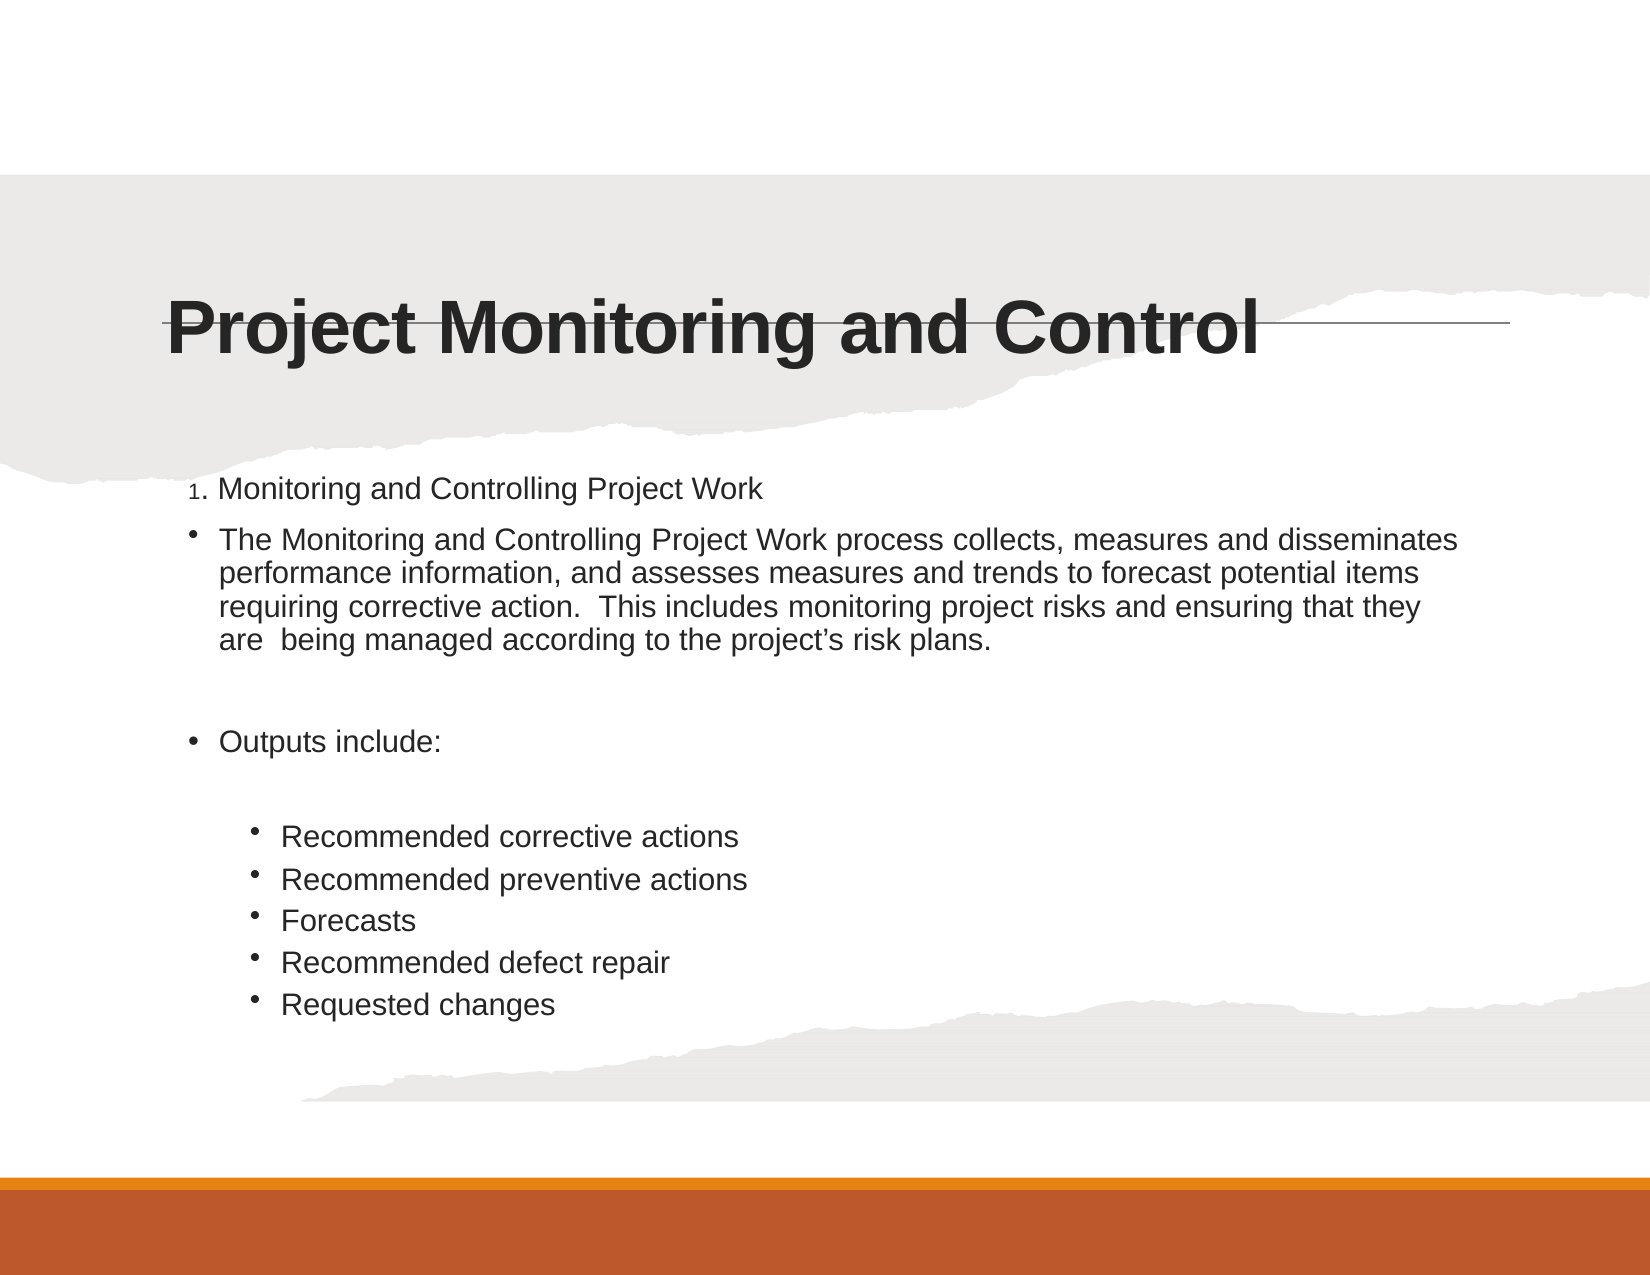

# Project Monitoring and Control
1. Monitoring and Controlling Project Work
The Monitoring and Controlling Project Work process collects, measures and disseminates  performance information, and assesses measures and trends to forecast potential items  requiring corrective action. This includes monitoring project risks and ensuring that they are  being managed according to the project’s risk plans.

Outputs include:

Recommended corrective actions
Recommended preventive actions
Forecasts
Recommended defect repair
Requested changes